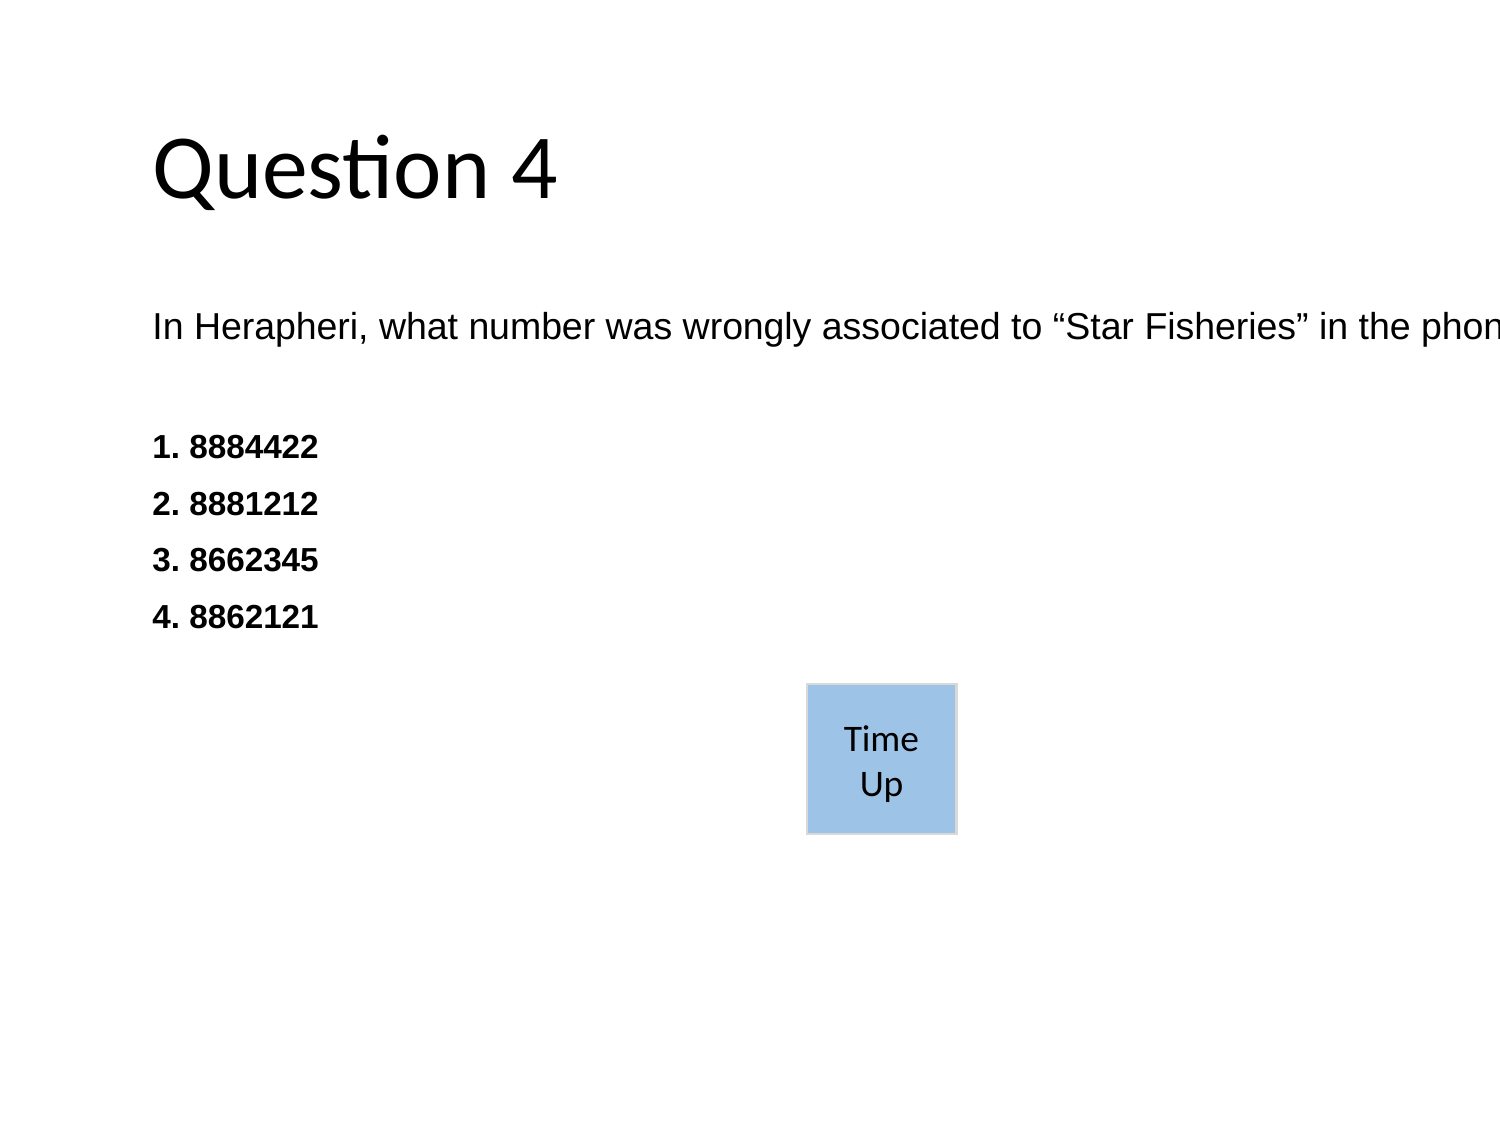

# Question 4
In Herapheri, what number was wrongly associated to “Star Fisheries” in the phone directory ?

1. 8884422
2. 8881212
3. 8662345
4. 8862121

5
4
3
2
1
Time Up